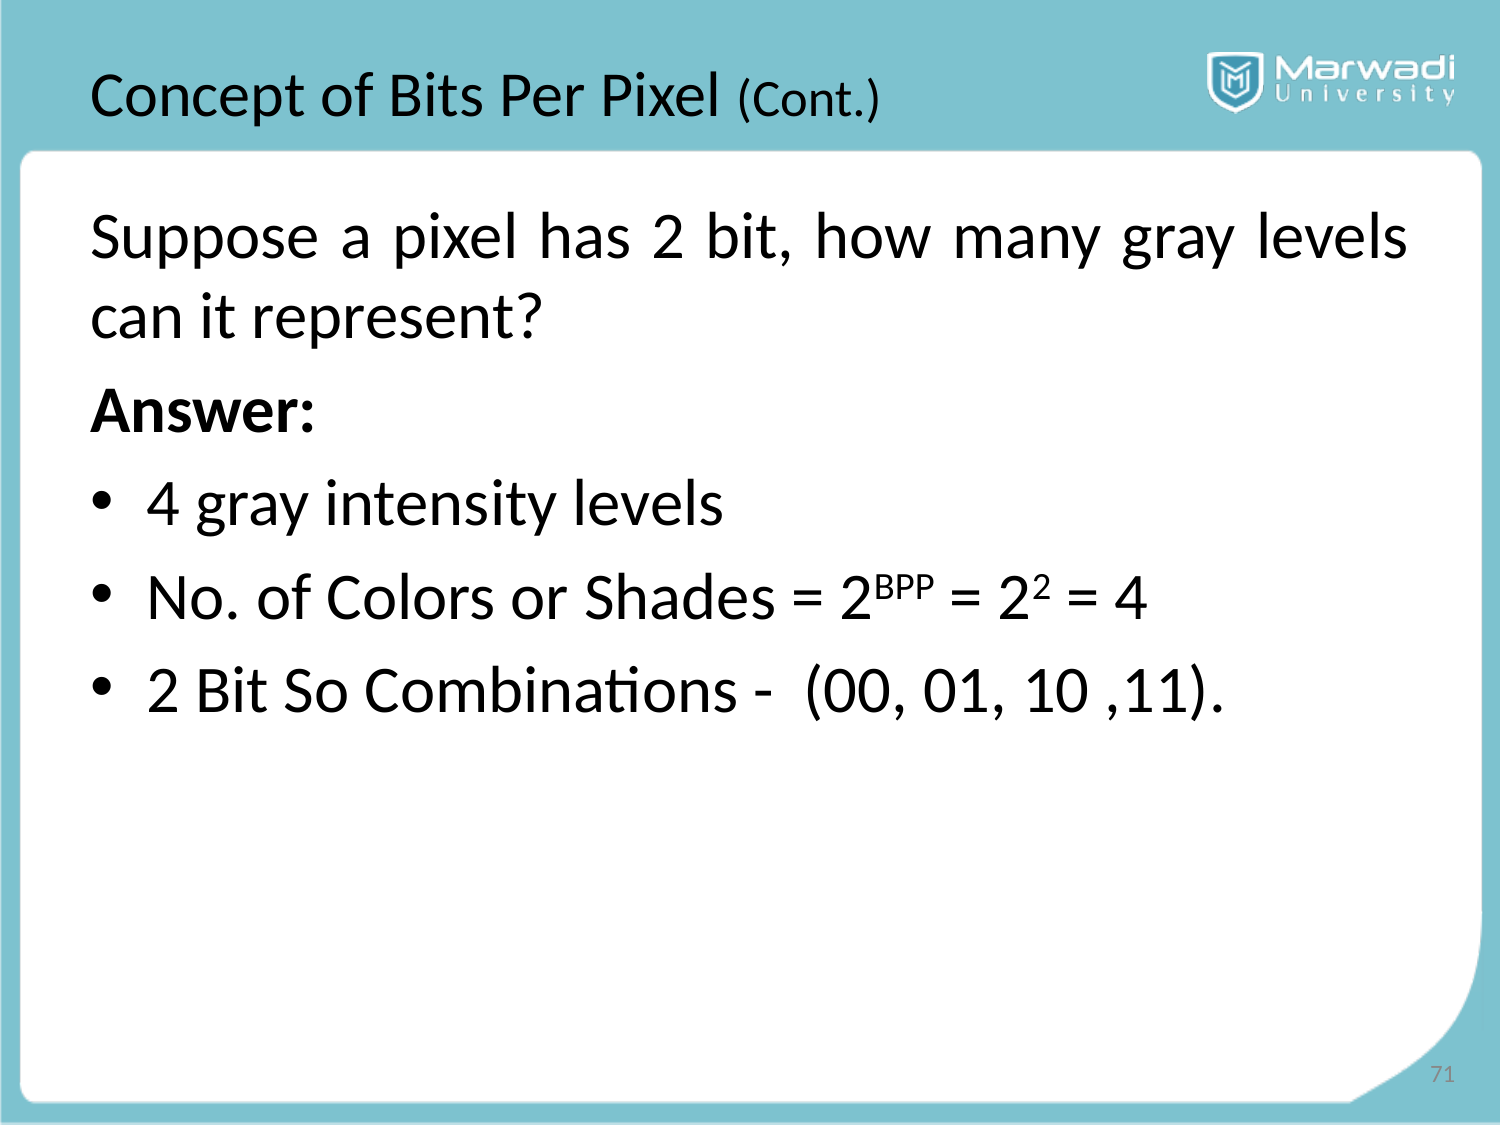

# Concept of Bits Per Pixel (Cont.)
Suppose a pixel has 2 bit, how many gray levels can it represent?
Answer:
4 gray intensity levels
No. of Colors or Shades = 2BPP = 22 = 4
2 Bit So Combinations -  (00, 01, 10 ,11).
71